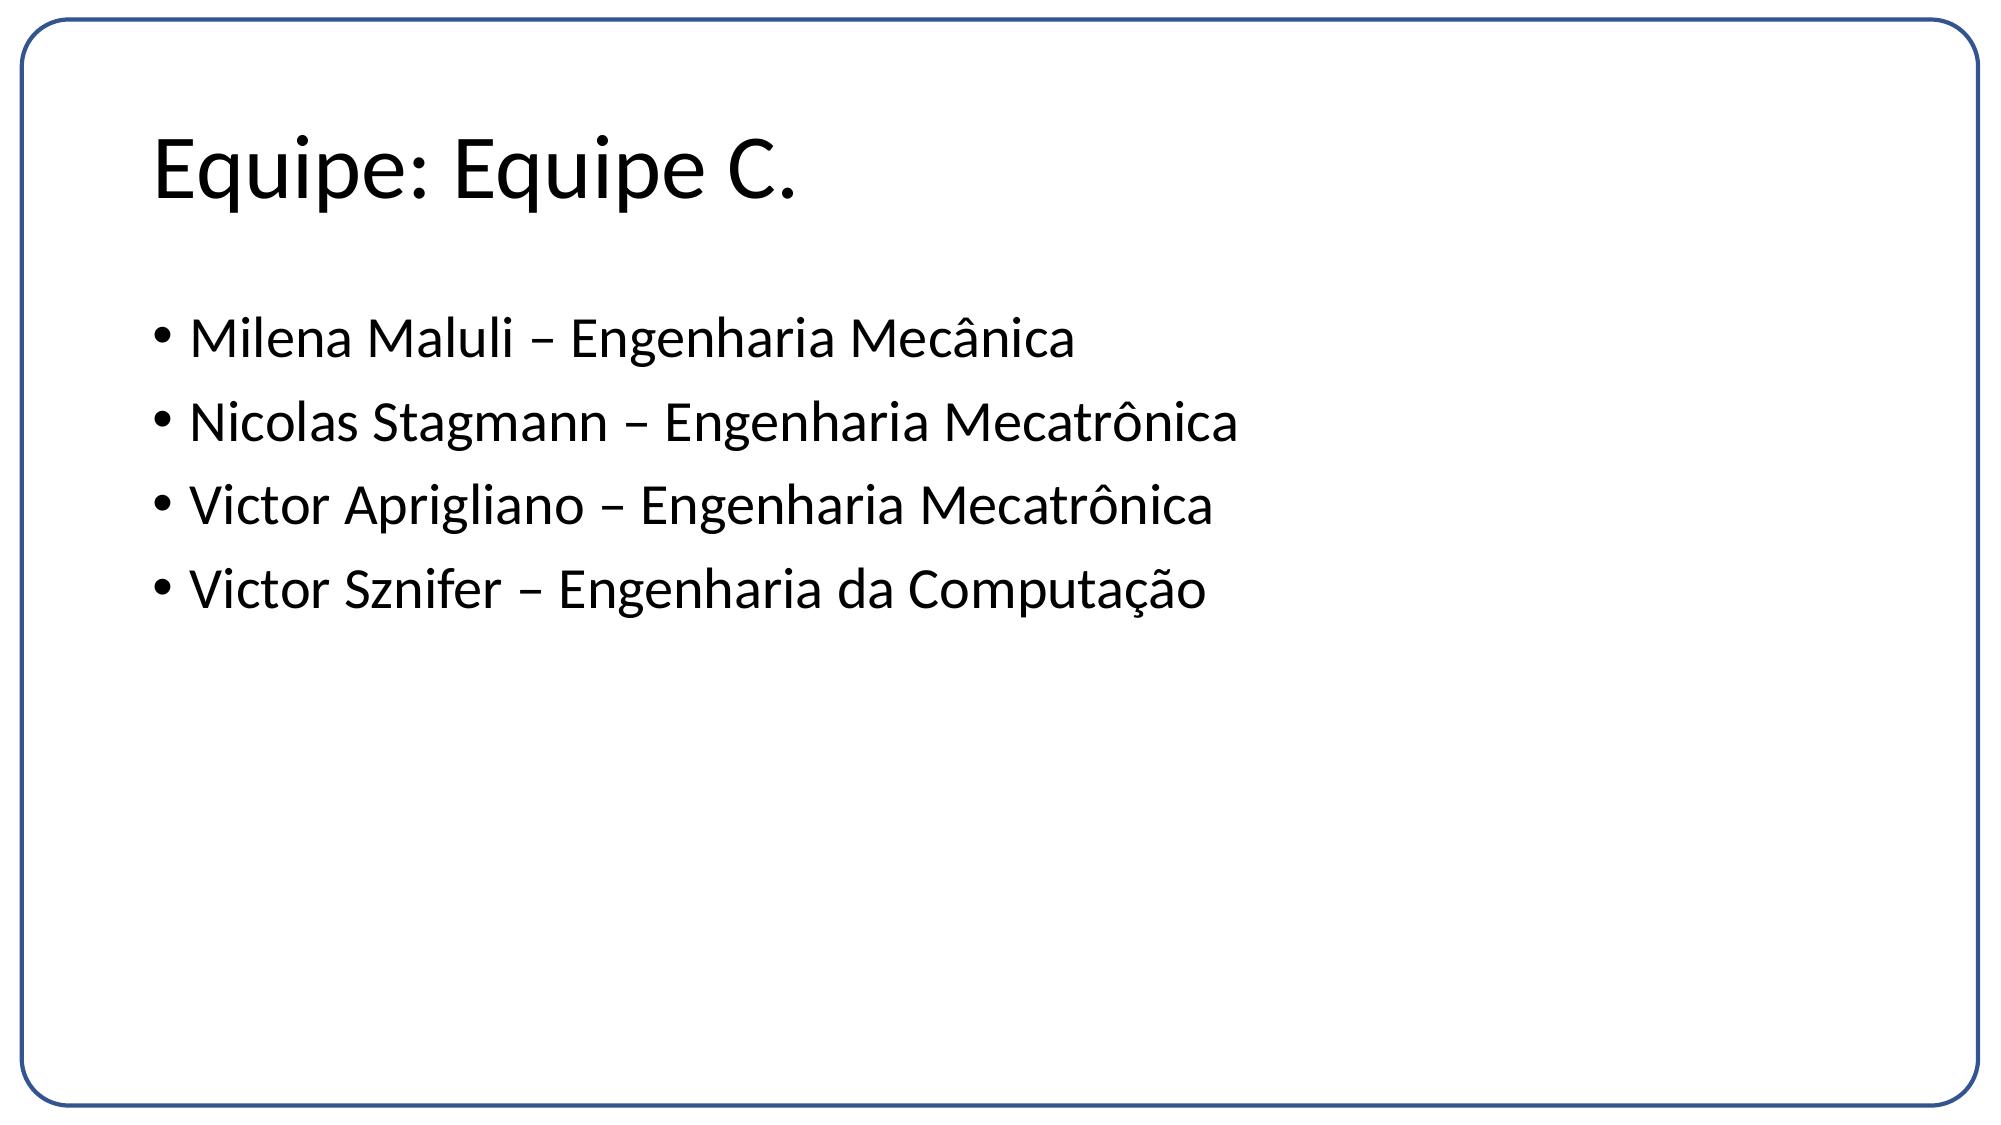

# Equipe: Equipe C.
Milena Maluli – Engenharia Mecânica
Nicolas Stagmann – Engenharia Mecatrônica
Victor Aprigliano – Engenharia Mecatrônica
Victor Sznifer – Engenharia da Computação